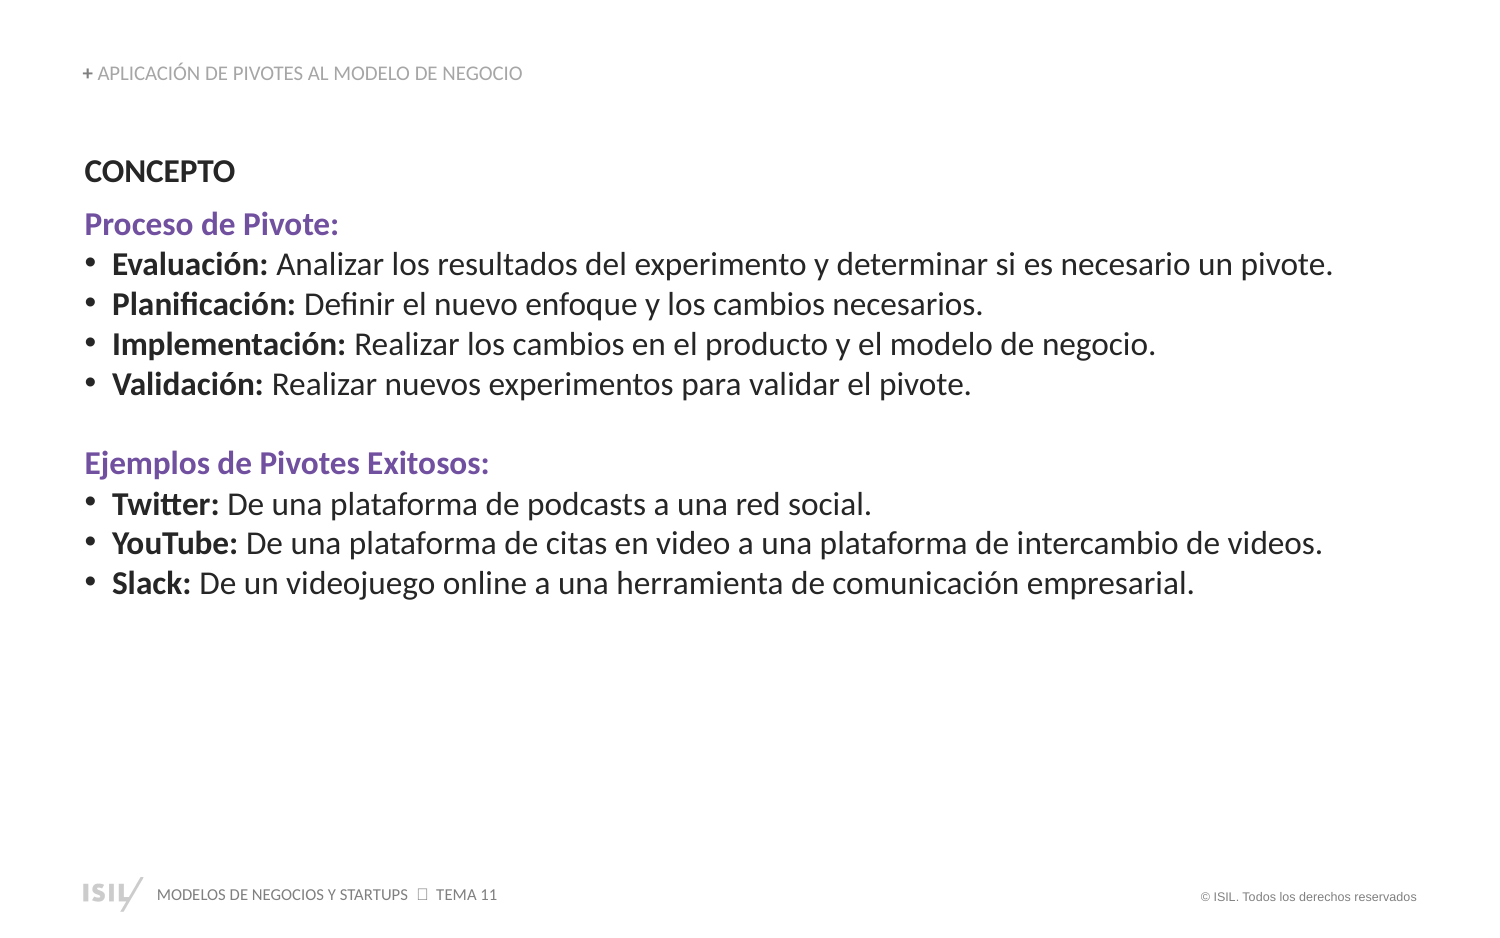

+ APLICACIÓN DE PIVOTES AL MODELO DE NEGOCIO
CONCEPTO
Proceso de Pivote:
Evaluación: Analizar los resultados del experimento y determinar si es necesario un pivote.
Planificación: Definir el nuevo enfoque y los cambios necesarios.
Implementación: Realizar los cambios en el producto y el modelo de negocio.
Validación: Realizar nuevos experimentos para validar el pivote.

Ejemplos de Pivotes Exitosos:
Twitter: De una plataforma de podcasts a una red social.
YouTube: De una plataforma de citas en video a una plataforma de intercambio de videos.
Slack: De un videojuego online a una herramienta de comunicación empresarial.